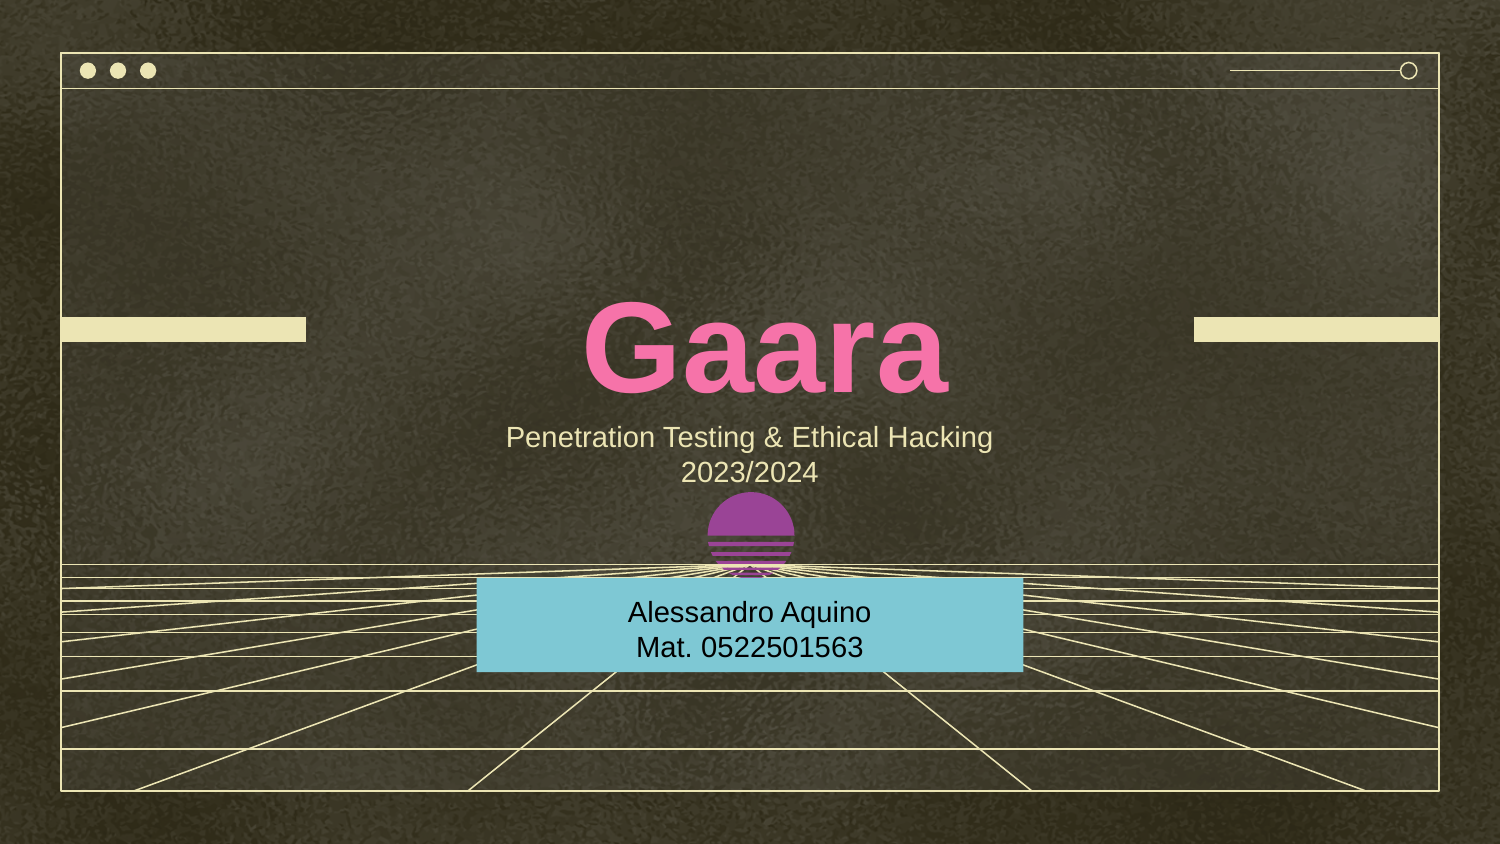

# Gaara Penetration Testing & Ethical Hacking 2023/2024
Alessandro Aquino
Mat. 0522501563